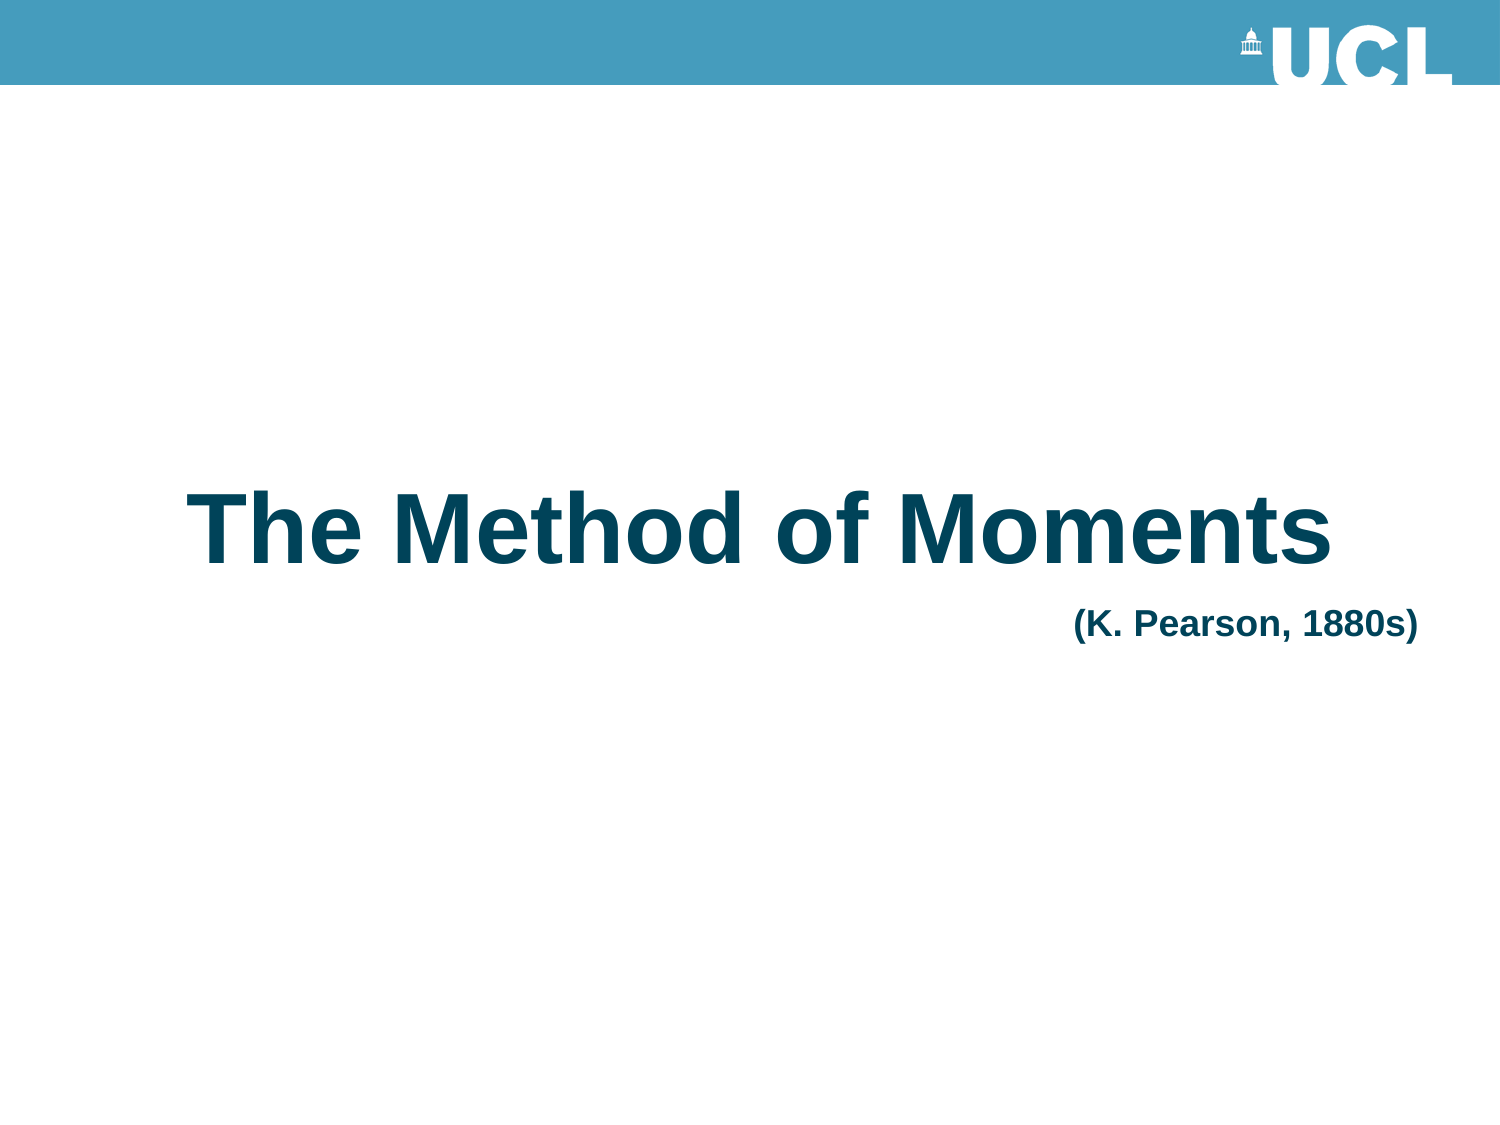

# The Method of Moments
(K. Pearson, 1880s)